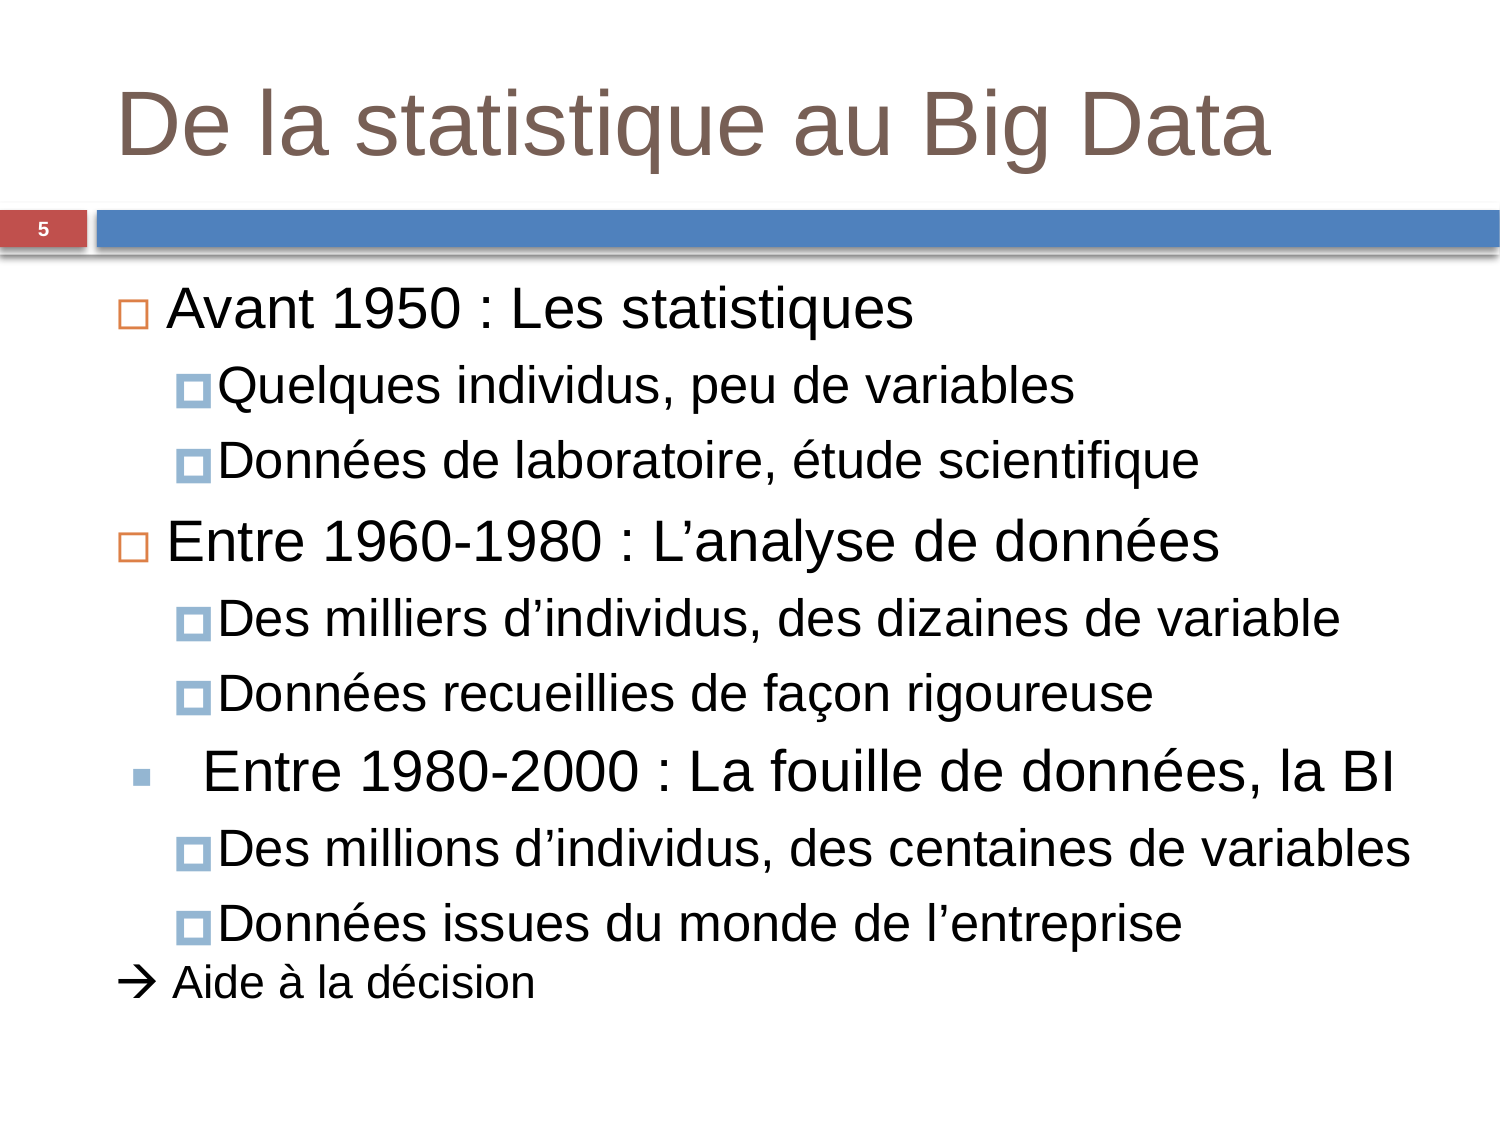

De la statistique au Big Data
5
Avant 1950 : Les statistiques
Quelques individus, peu de variables
Données de laboratoire, étude scientifique
Entre 1960-1980 : L’analyse de données
Des milliers d’individus, des dizaines de variable
Données recueillies de façon rigoureuse
Entre 1980-2000 : La fouille de données, la BI
Des millions d’individus, des centaines de variables
Données issues du monde de l’entreprise
🡪 Aide à la décision